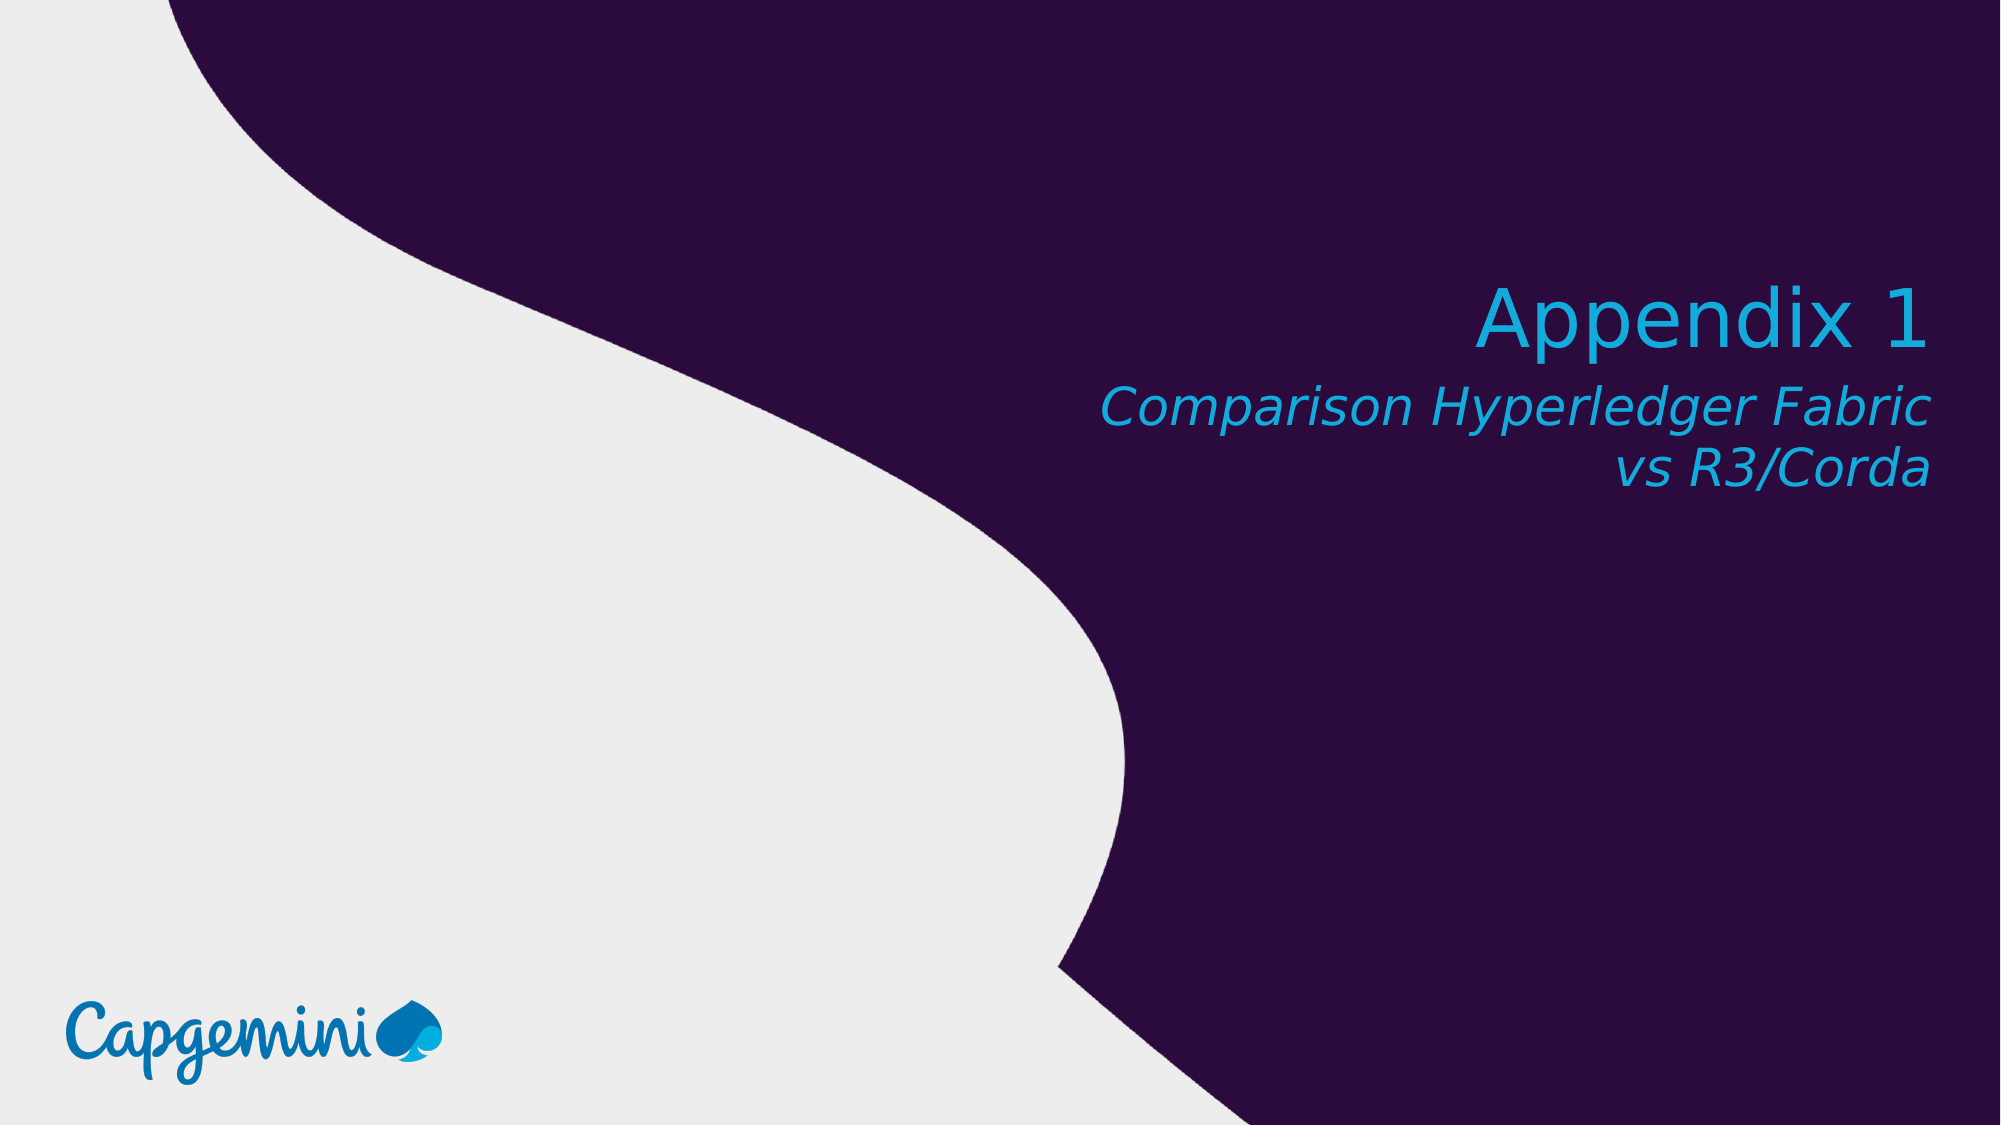

Appendix 1
Comparison Hyperledger Fabric vs R3/Corda